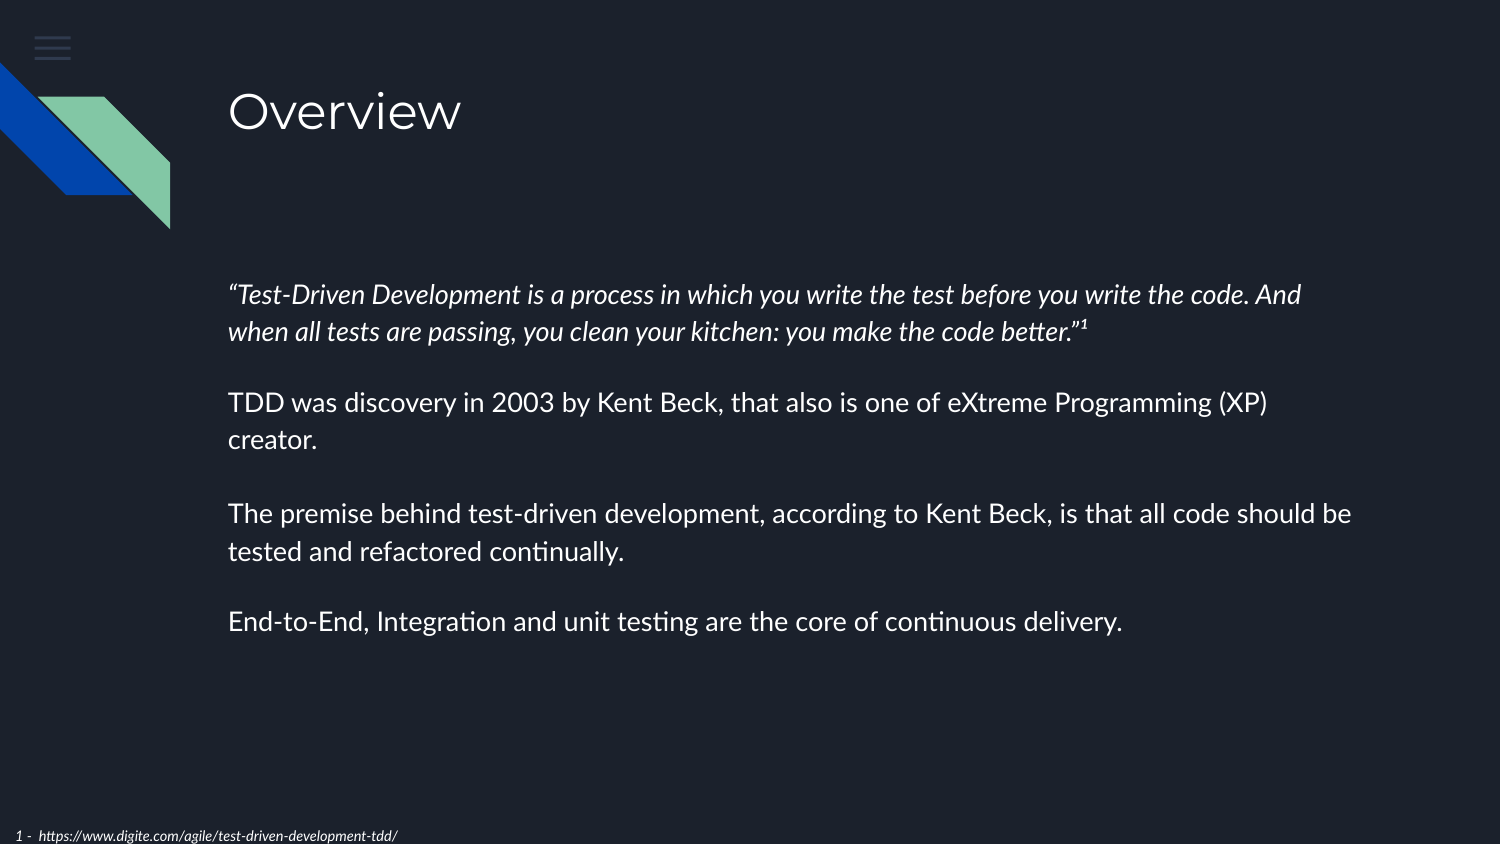

# Overview
“Test-Driven Development is a process in which you write the test before you write the code. And when all tests are passing, you clean your kitchen: you make the code better.”¹
TDD was discovery in 2003 by Kent Beck, that also is one of eXtreme Programming (XP) creator.
The premise behind test-driven development, according to Kent Beck, is that all code should be tested and refactored continually.
End-to-End, Integration and unit testing are the core of continuous delivery.
1 -  https://www.digite.com/agile/test-driven-development-tdd/